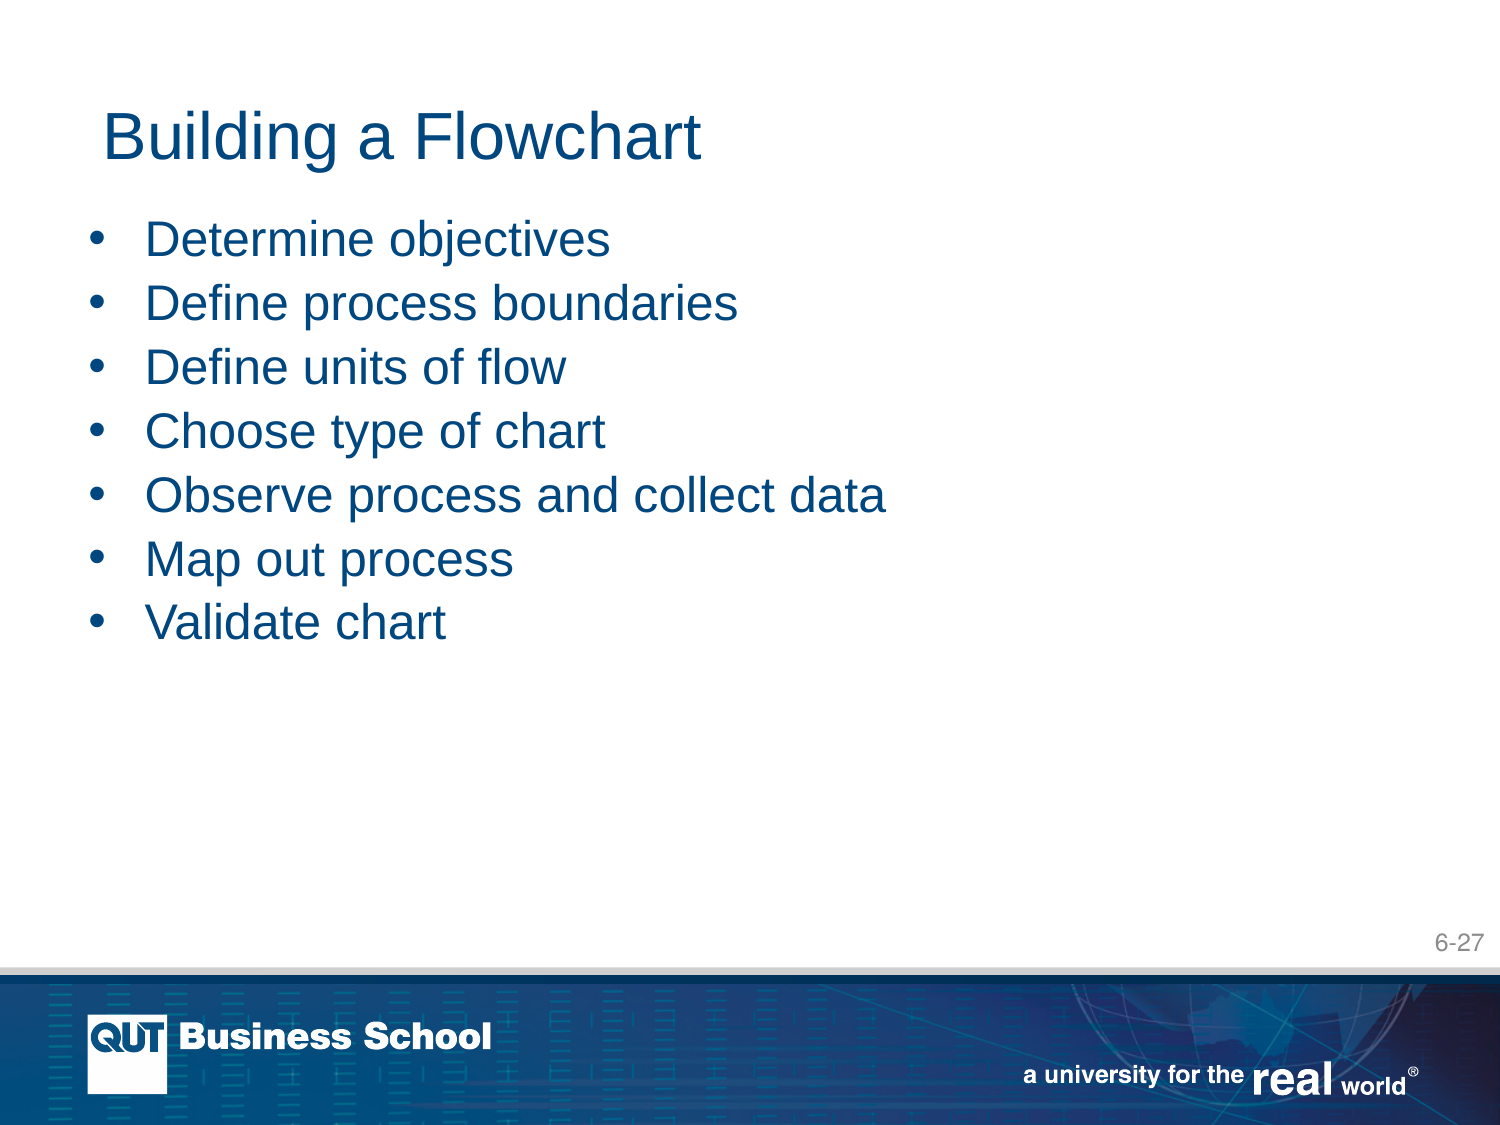

# Building a Flowchart
Determine objectives
Define process boundaries
Define units of flow
Choose type of chart
Observe process and collect data
Map out process
Validate chart
6-27